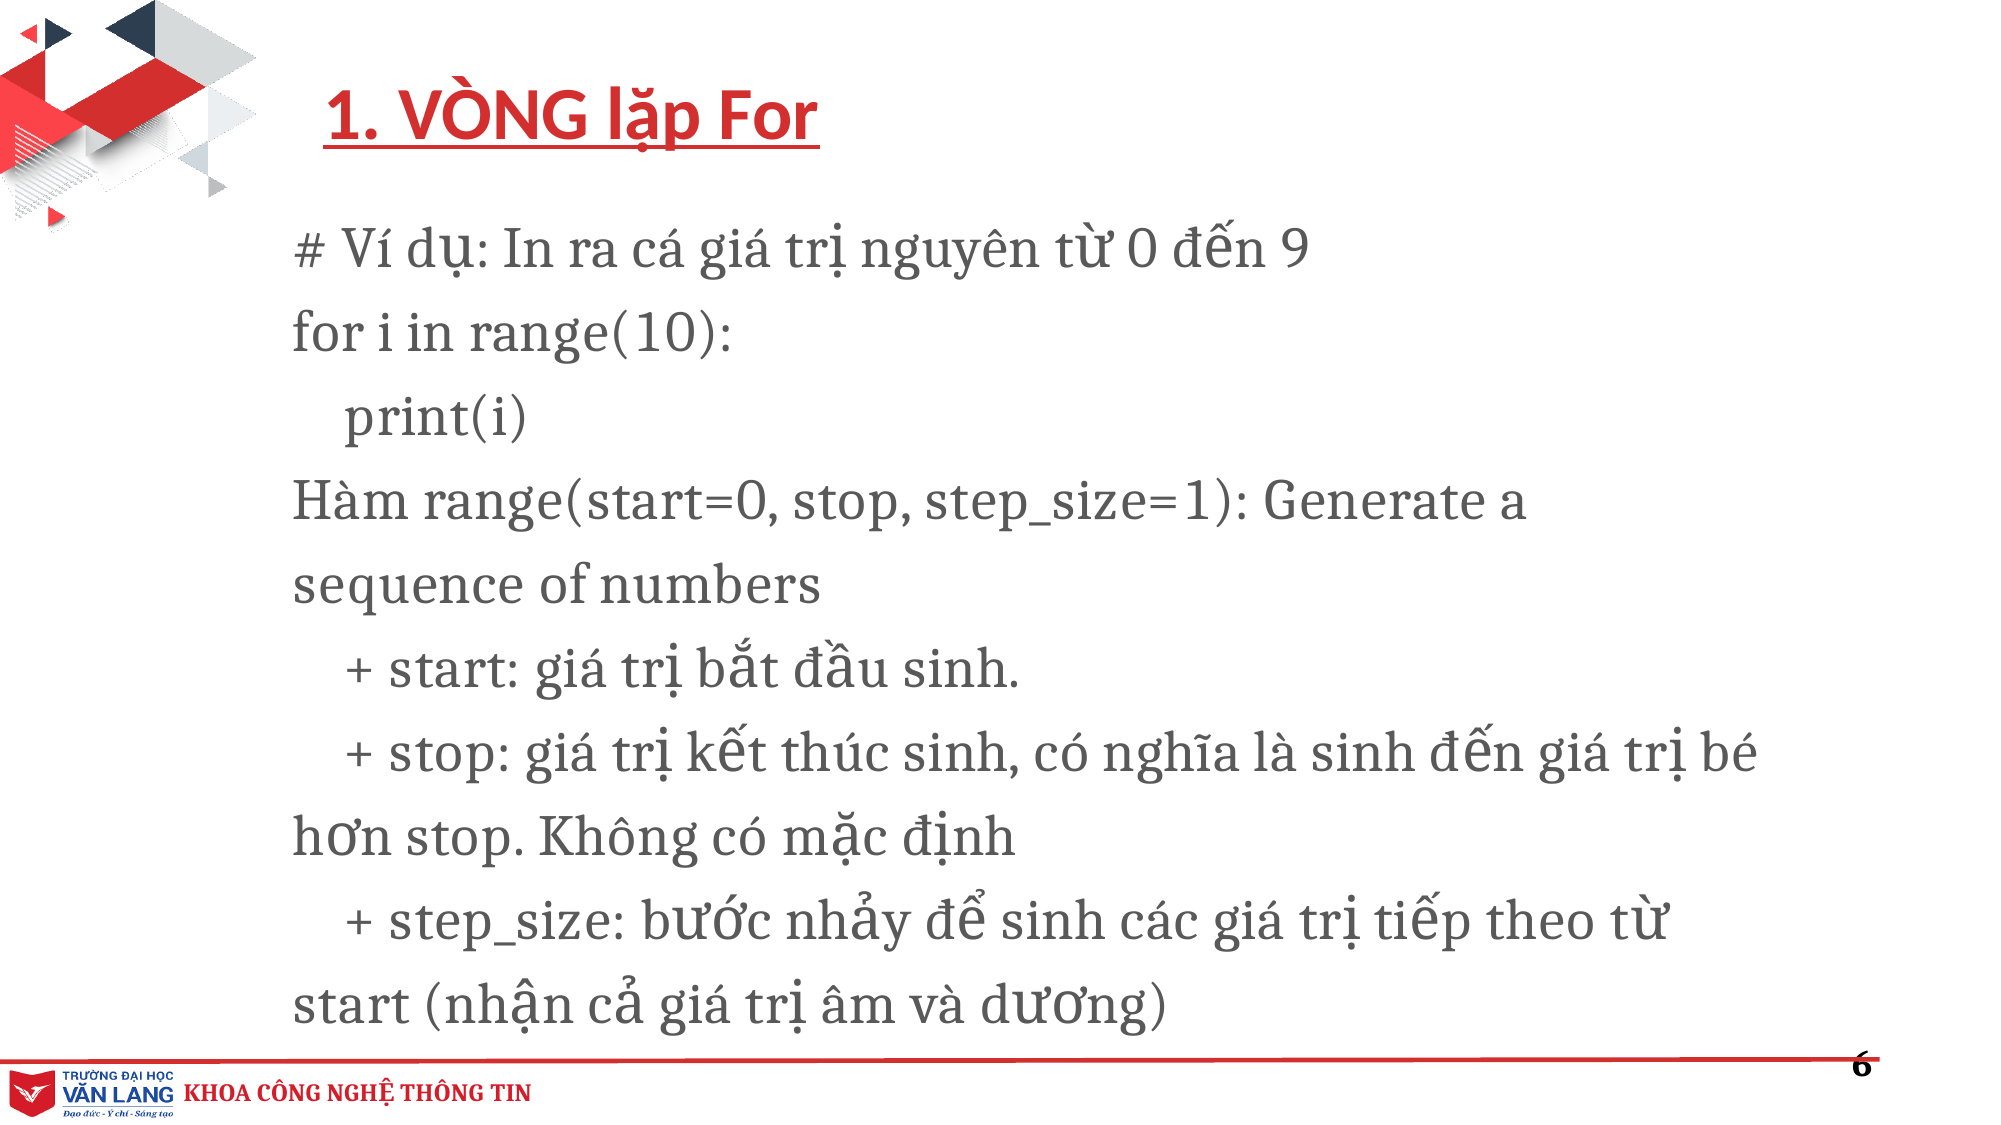

1. VÒNG lặp For

# Ví dụ: In ra cá giá trị nguyên từ 0 đến 9
for i in range(10):
    print(i)
Hàm range(start=0, stop, step_size=1): Generate a sequence of numbers
    + start: giá trị bắt đầu sinh.
    + stop: giá trị kết thúc sinh, có nghĩa là sinh đến giá trị bé hơn stop. Không có mặc định
    + step_size: bước nhảy để sinh các giá trị tiếp theo từ start (nhận cả giá trị âm và dương)